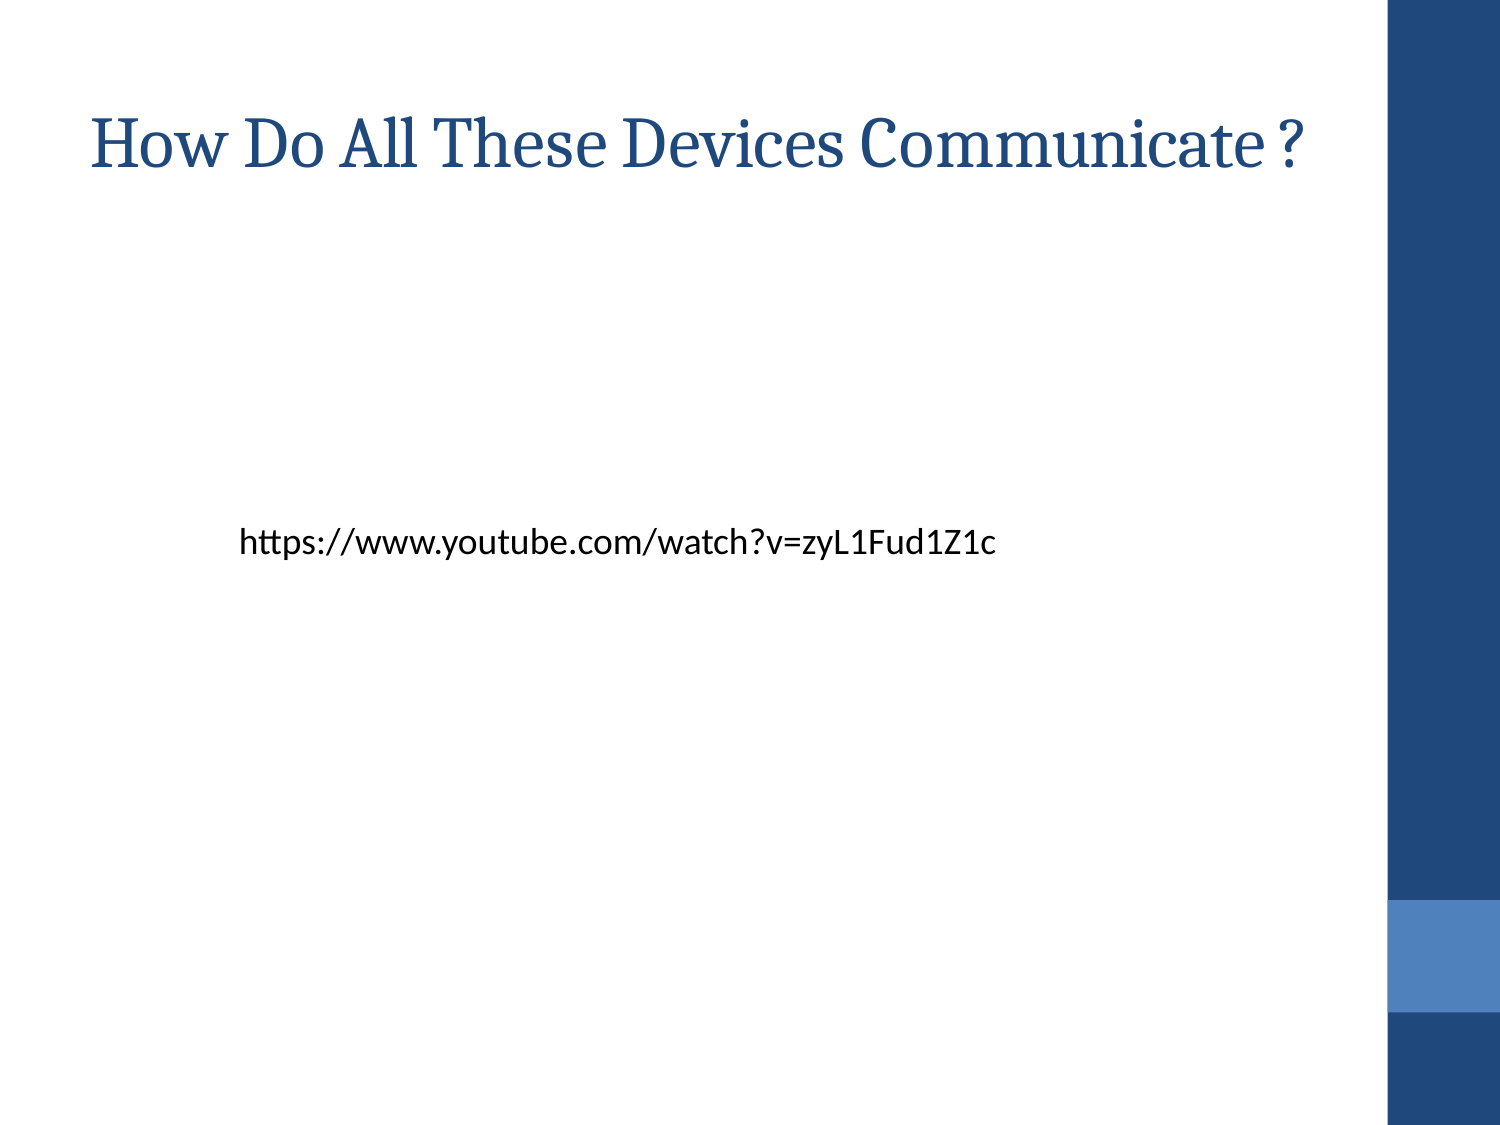

# How Do All These Devices Communicate ?
https://www.youtube.com/watch?v=zyL1Fud1Z1c